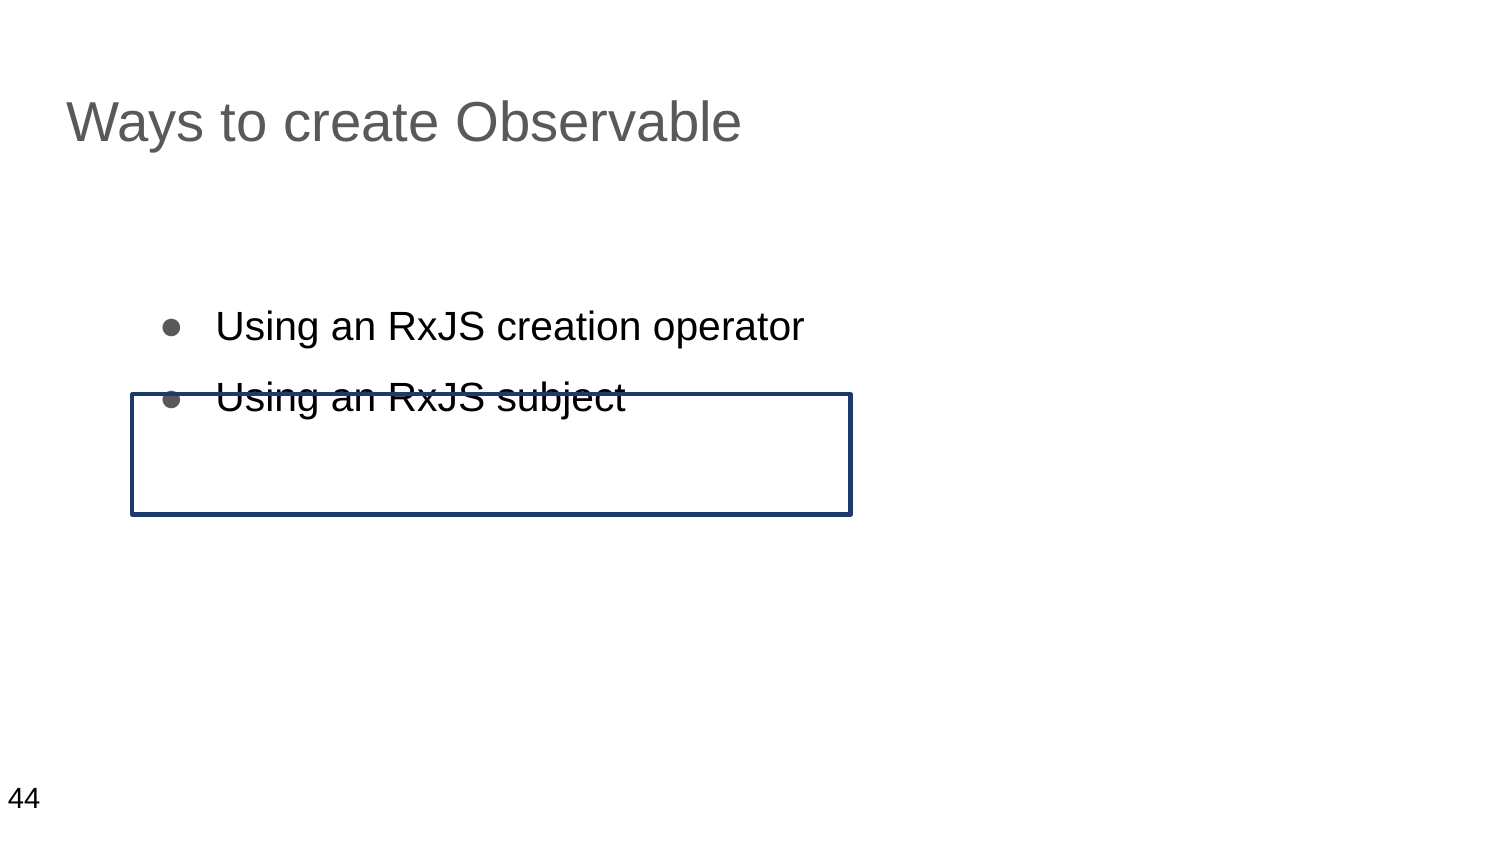

# Ways to create Observable

Using an RxJS creation operator
Using an RxJS subject

44